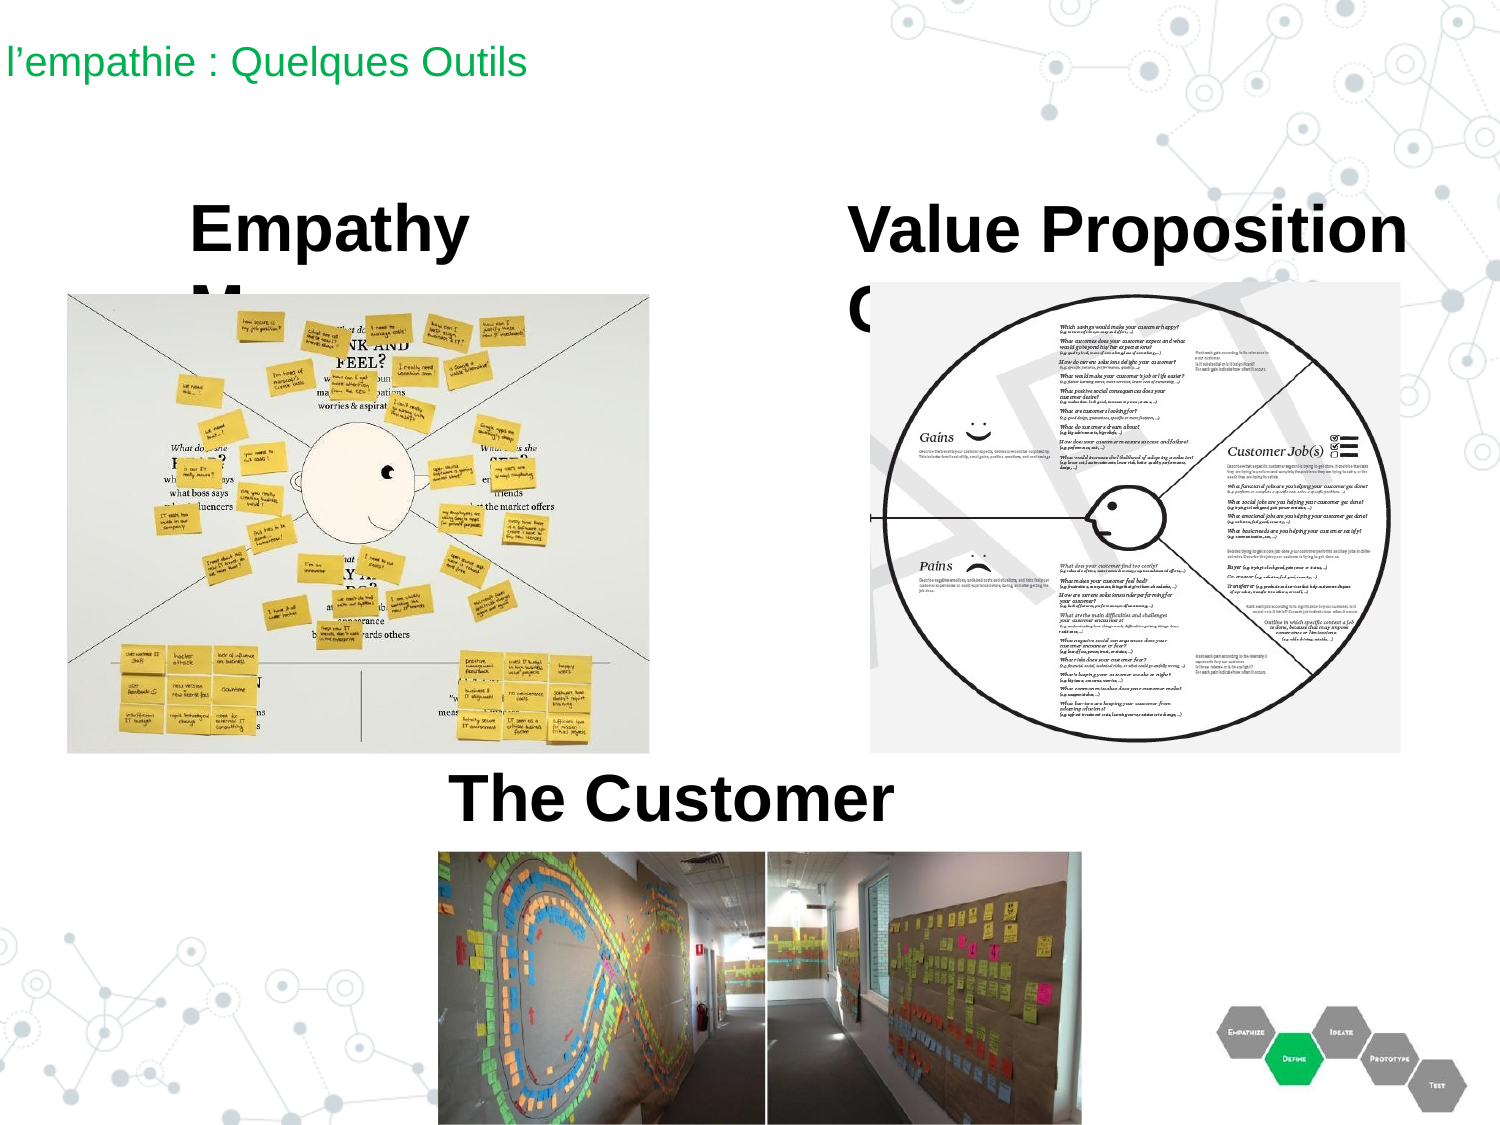

l’empathie : Quelques Outils
Empathy Map
Value Proposition Canvas

The Customer Journey Map

10